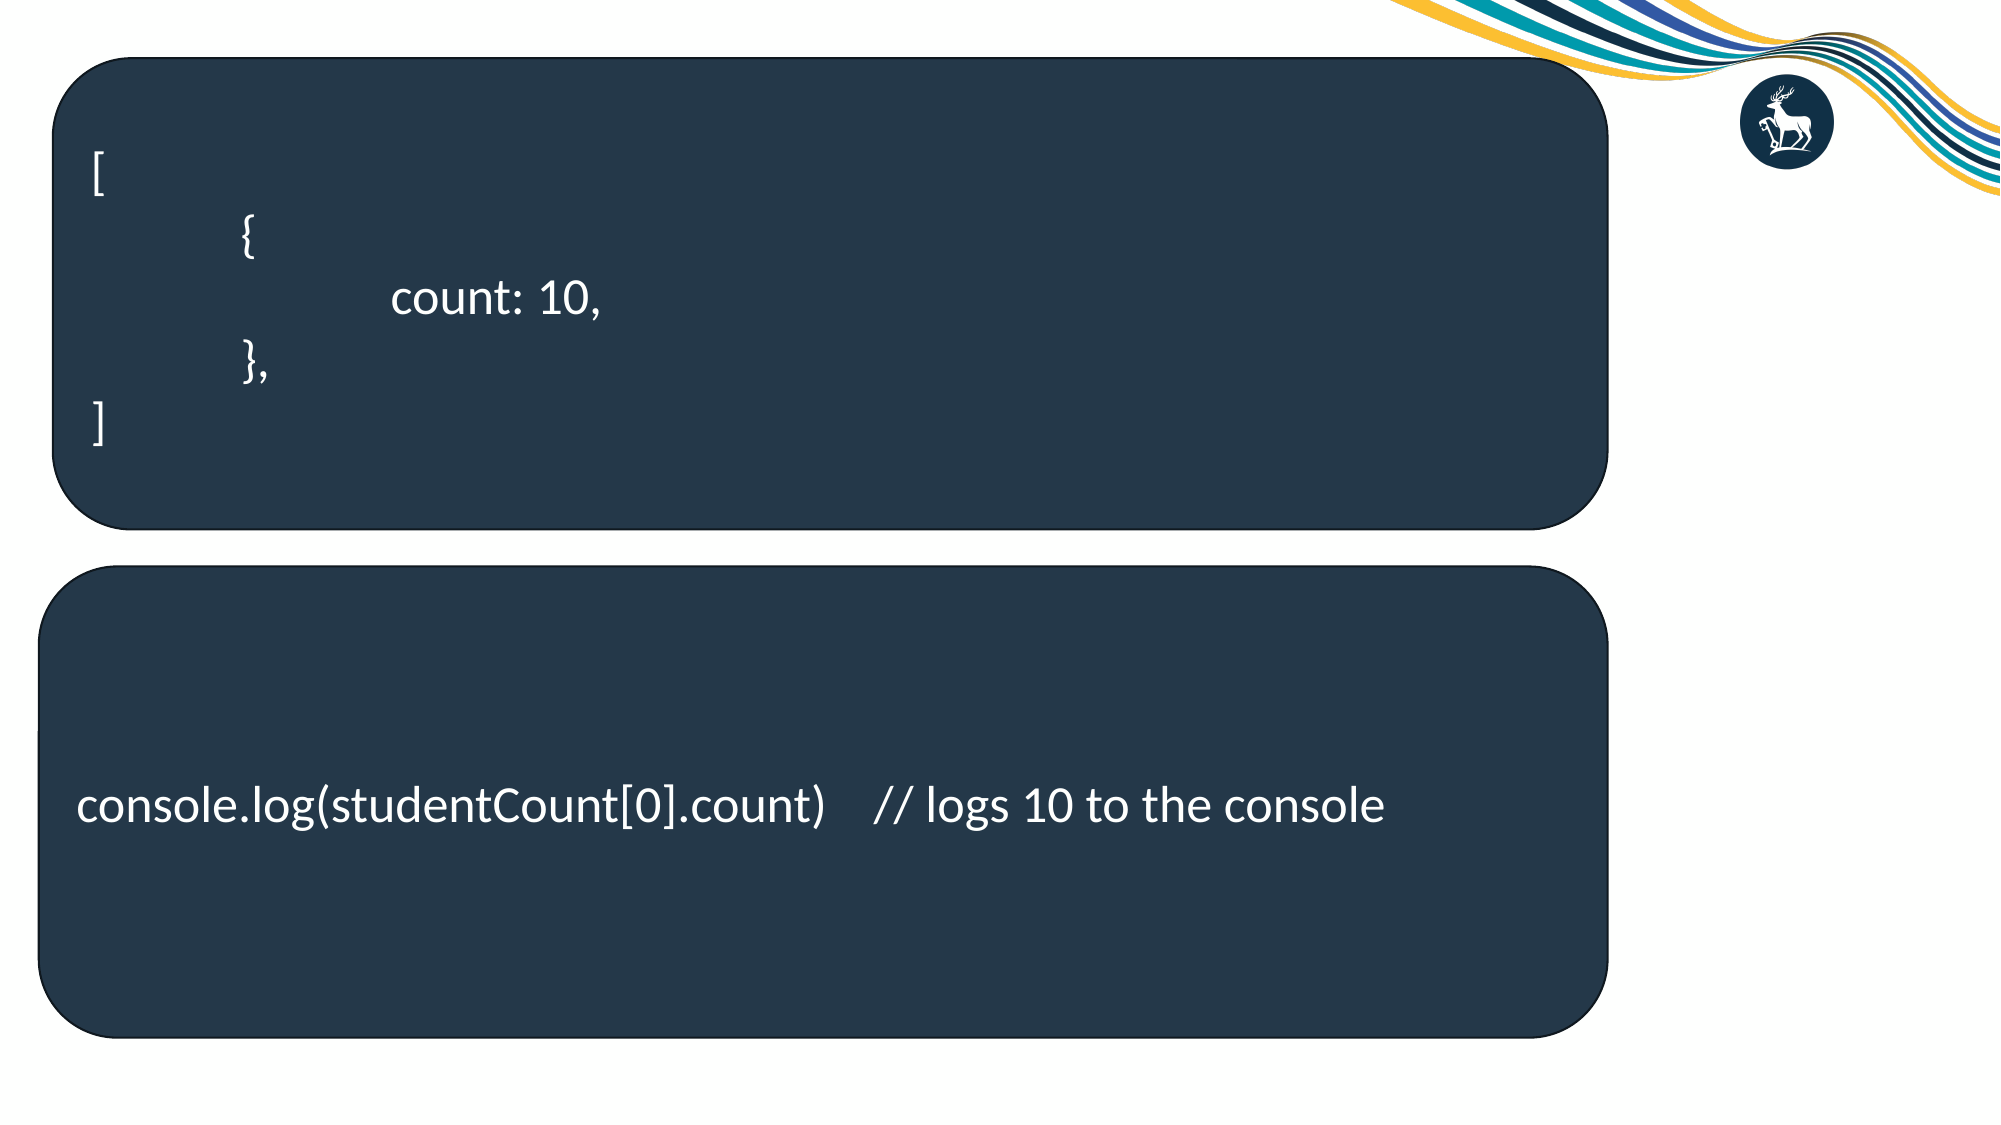

[
	{
		count: 10,
	},
]
console.log(studentCount[0].count)    // logs 10 to the console